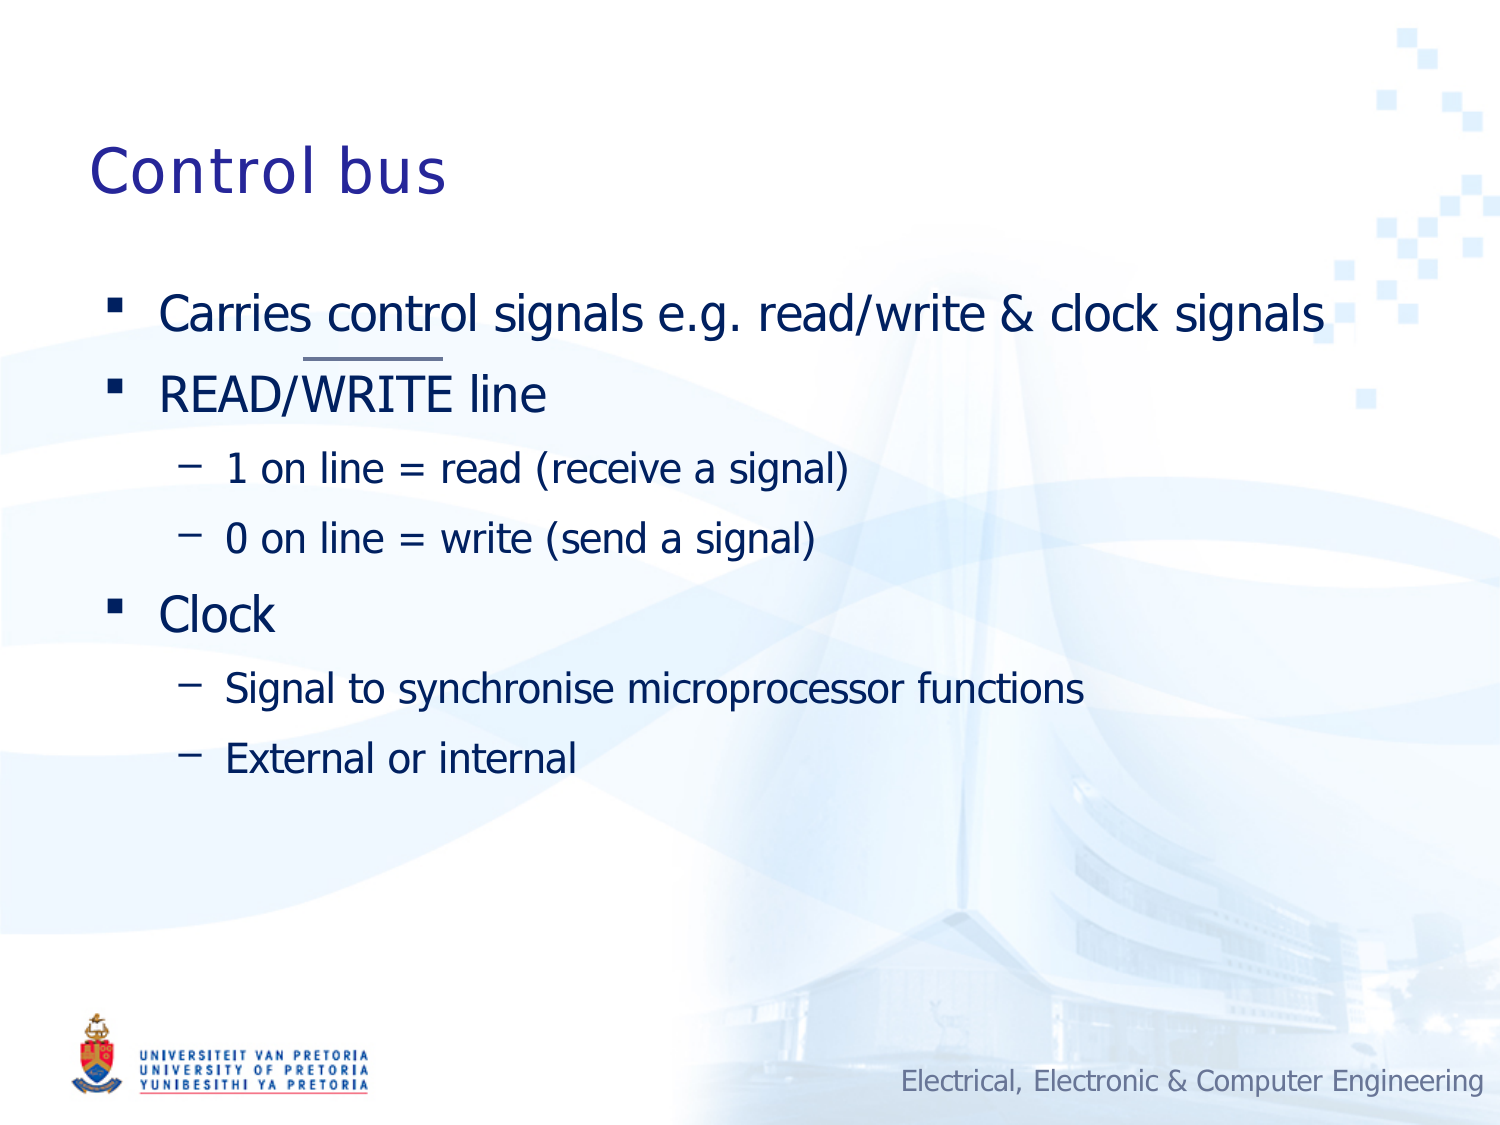

# Control bus
Carries control signals e.g. read/write & clock signals
READ/WRITE line
1 on line = read (receive a signal)
0 on line = write (send a signal)
Clock
Signal to synchronise microprocessor functions
External or internal